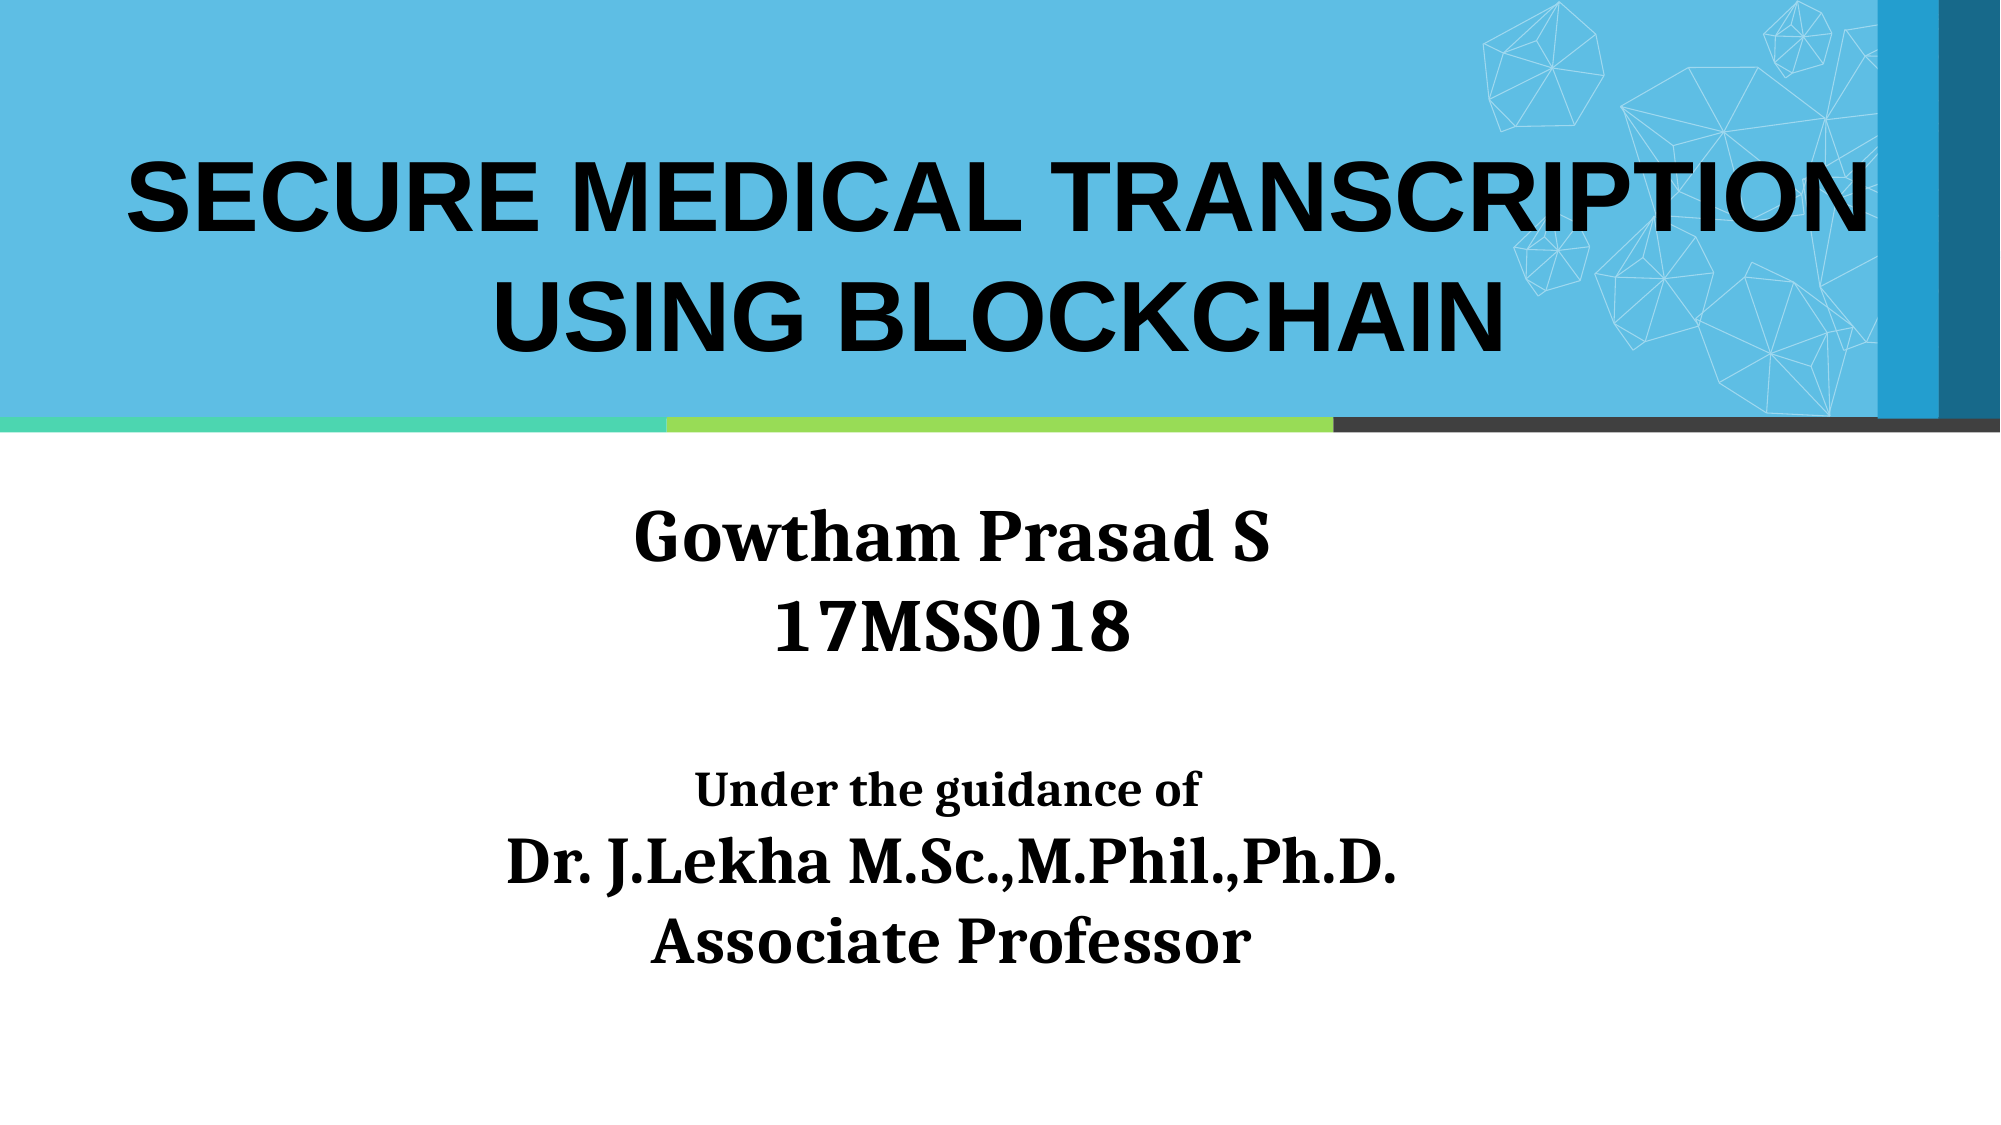

SECURE MEDICAL TRANSCRIPTION USING BLOCKCHAIN
Gowtham Prasad S
17MSS018

Under the guidance of
Dr. J.Lekha M.Sc.,M.Phil.,Ph.D.
Associate Professor